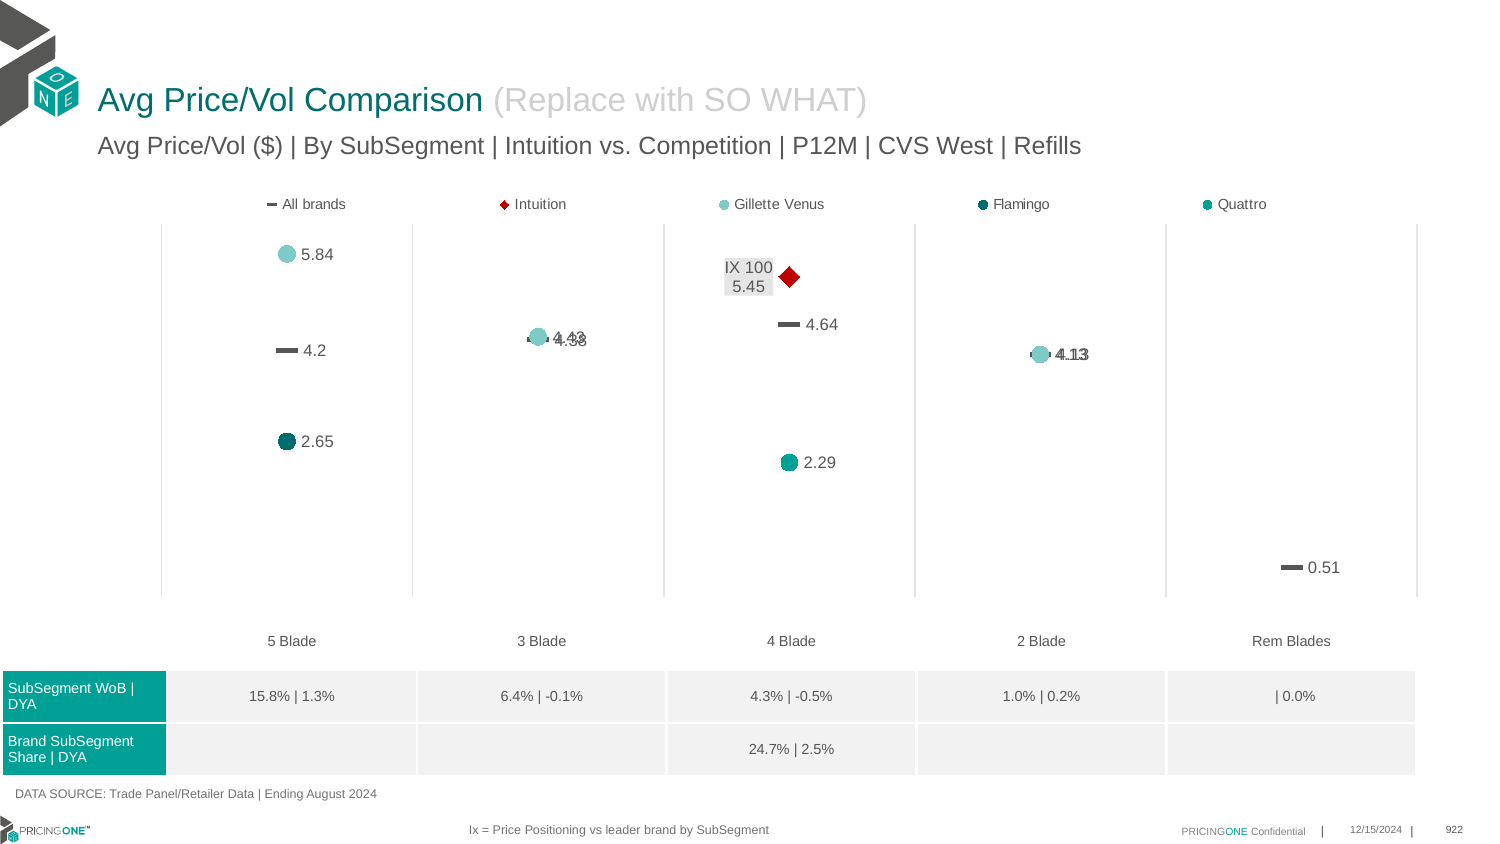

# Avg Price/Vol Comparison (Replace with SO WHAT)
Avg Price/Vol ($) | By SubSegment | Intuition vs. Competition | P12M | CVS West | Refills

### Chart

| Category | All brands | Intuition | Gillette Venus | Flamingo | Quattro |
|---|---|---|---|---|---|
| None | 4.2 | None | 5.84 | 2.65 | None |
| None | 4.38 | None | 4.43 | None | None |
| IX 100 | 4.64 | 5.45 | None | None | 2.29 |
| None | 4.13 | None | 4.13 | None | None |
| None | 0.51 | None | None | None | None |
|  | 5 Blade | 3 Blade | 4 Blade | 2 Blade | Rem Blades |
| --- | --- | --- | --- | --- | --- |
| SubSegment WoB | DYA | 15.8% | 1.3% | 6.4% | -0.1% | 4.3% | -0.5% | 1.0% | 0.2% | | 0.0% |
| Brand SubSegment Share | DYA |  |  | 24.7% | 2.5% |  |  |
DATA SOURCE: Trade Panel/Retailer Data | Ending August 2024
Ix = Price Positioning vs leader brand by SubSegment
12/15/2024
922